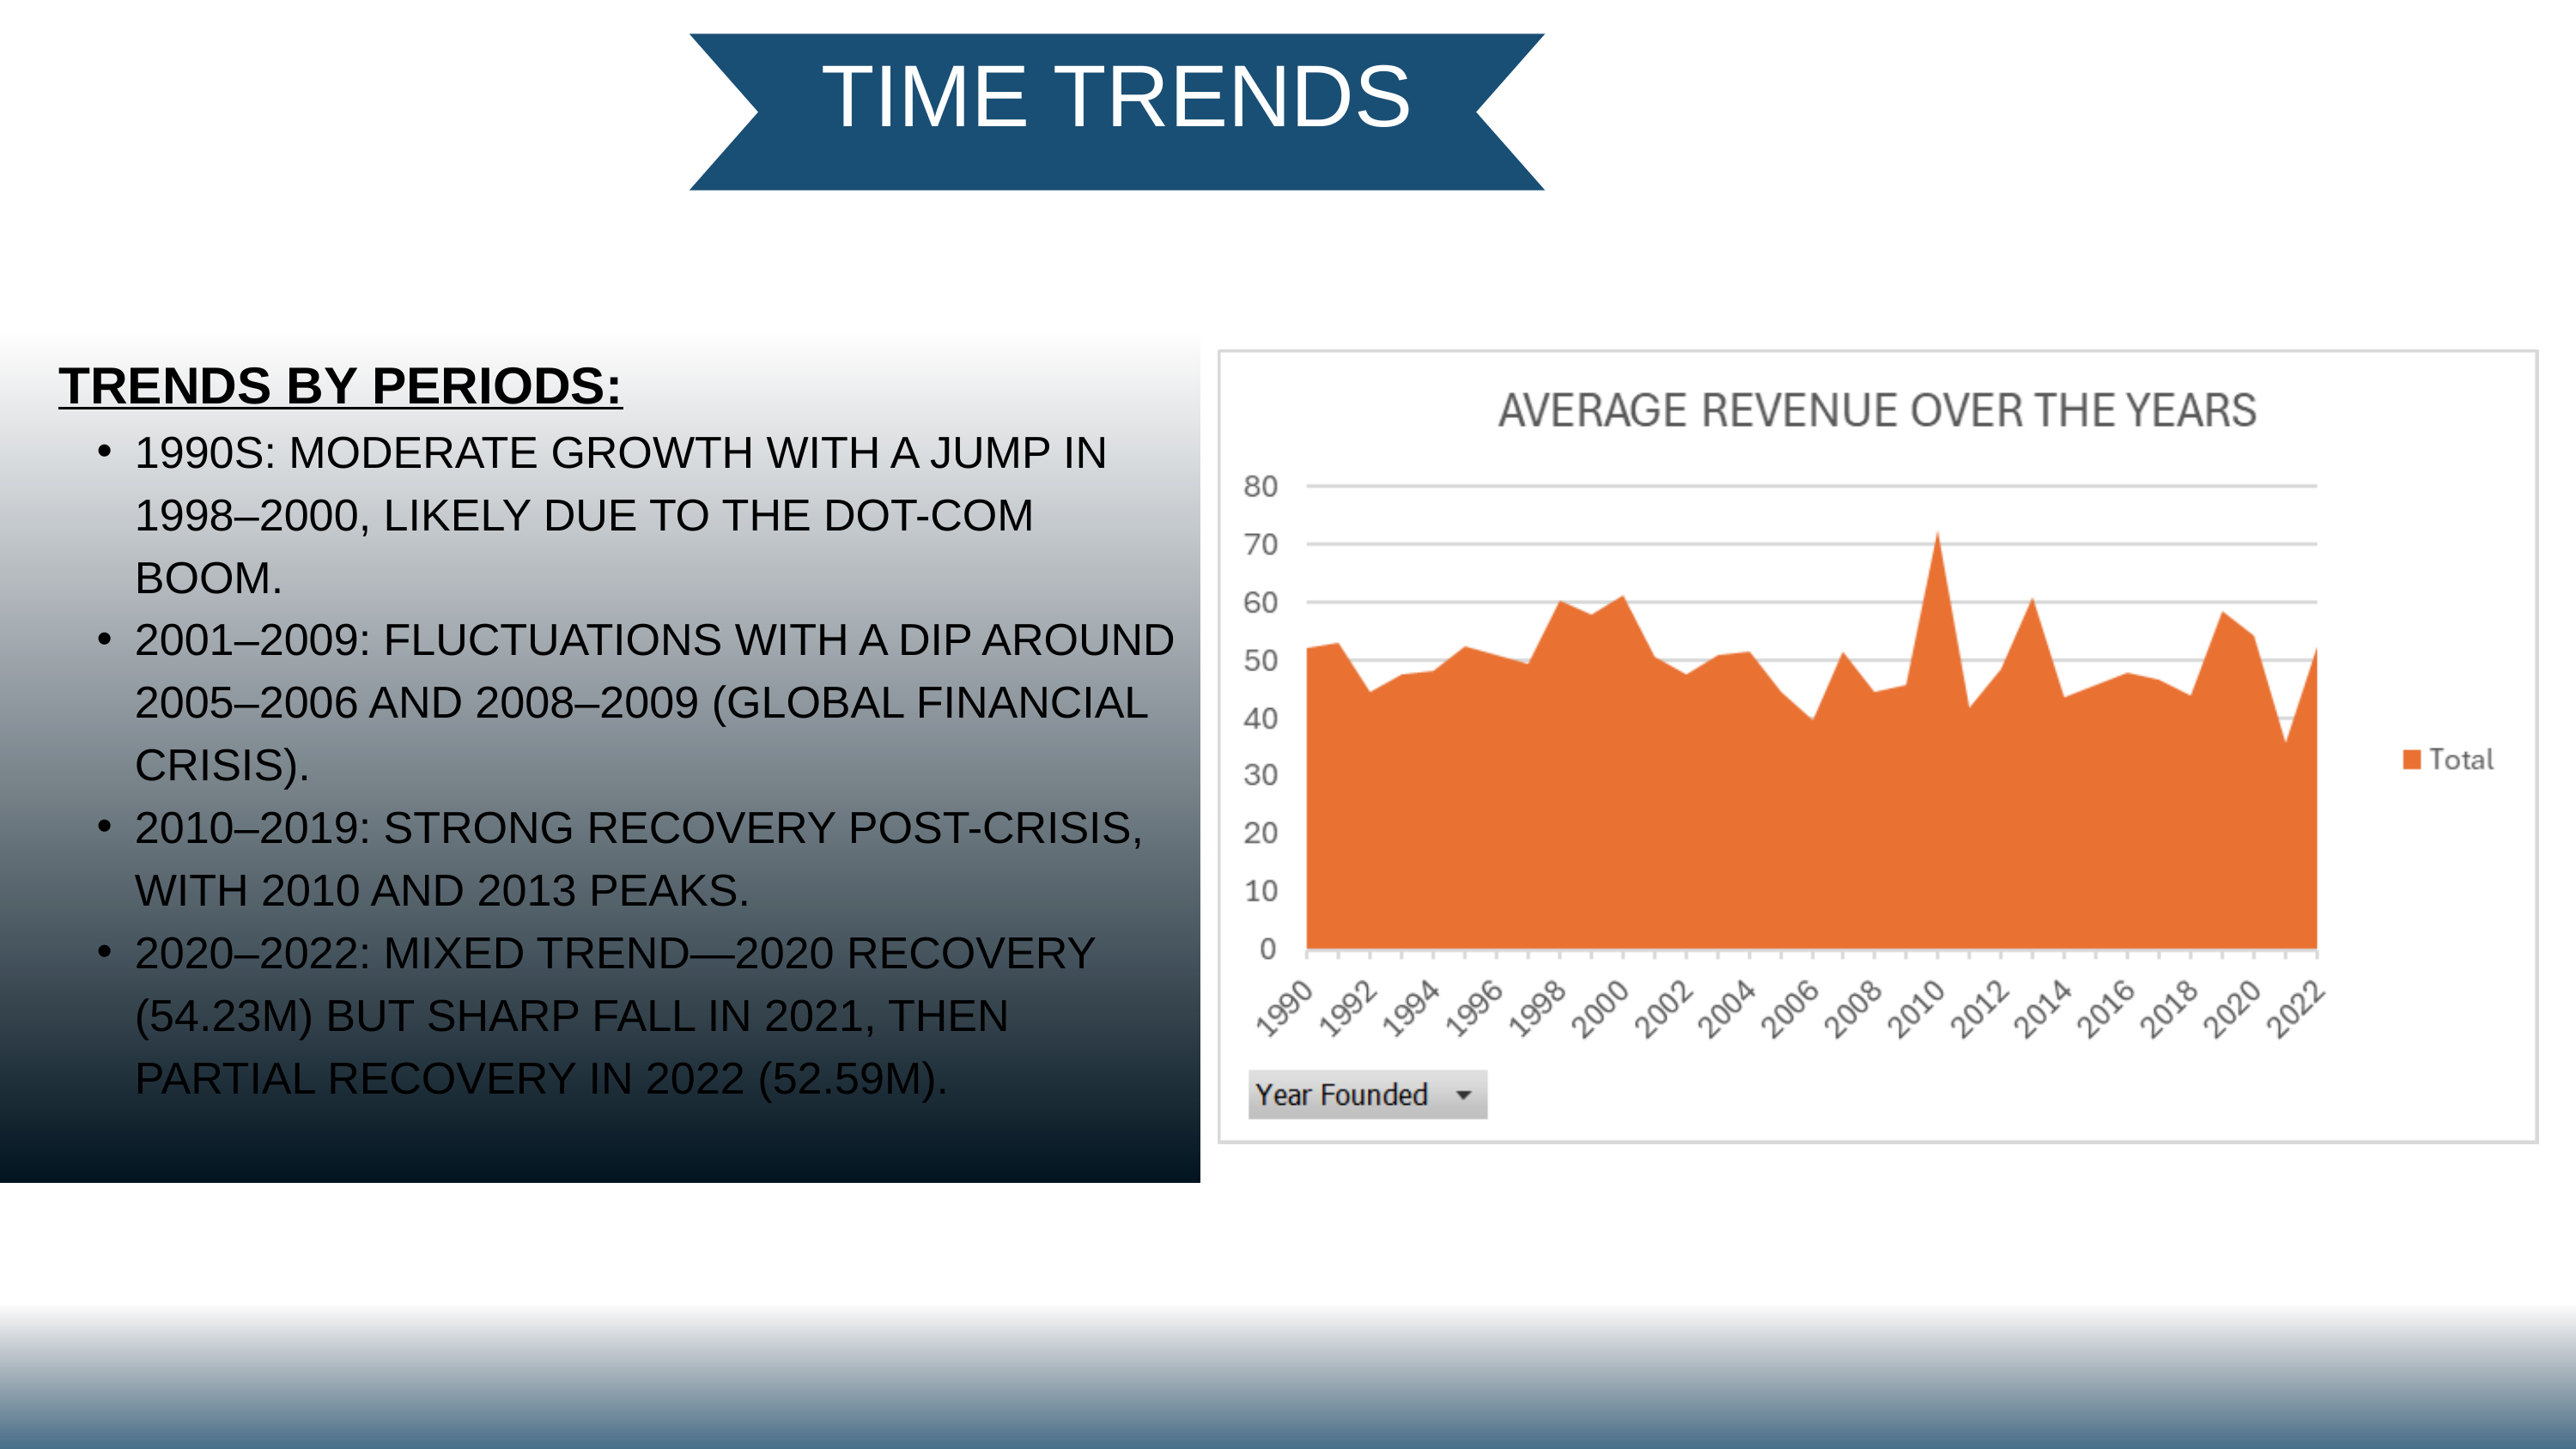

TIME TRENDS

TRENDS BY PERIODS:
1990S: MODERATE GROWTH WITH A JUMP IN 1998–2000, LIKELY DUE TO THE DOT-COM BOOM.
2001–2009: FLUCTUATIONS WITH A DIP AROUND 2005–2006 AND 2008–2009 (GLOBAL FINANCIAL CRISIS).
2010–2019: STRONG RECOVERY POST-CRISIS, WITH 2010 AND 2013 PEAKS.
2020–2022: MIXED TREND—2020 RECOVERY (54.23M) BUT SHARP FALL IN 2021, THEN PARTIAL RECOVERY IN 2022 (52.59M).